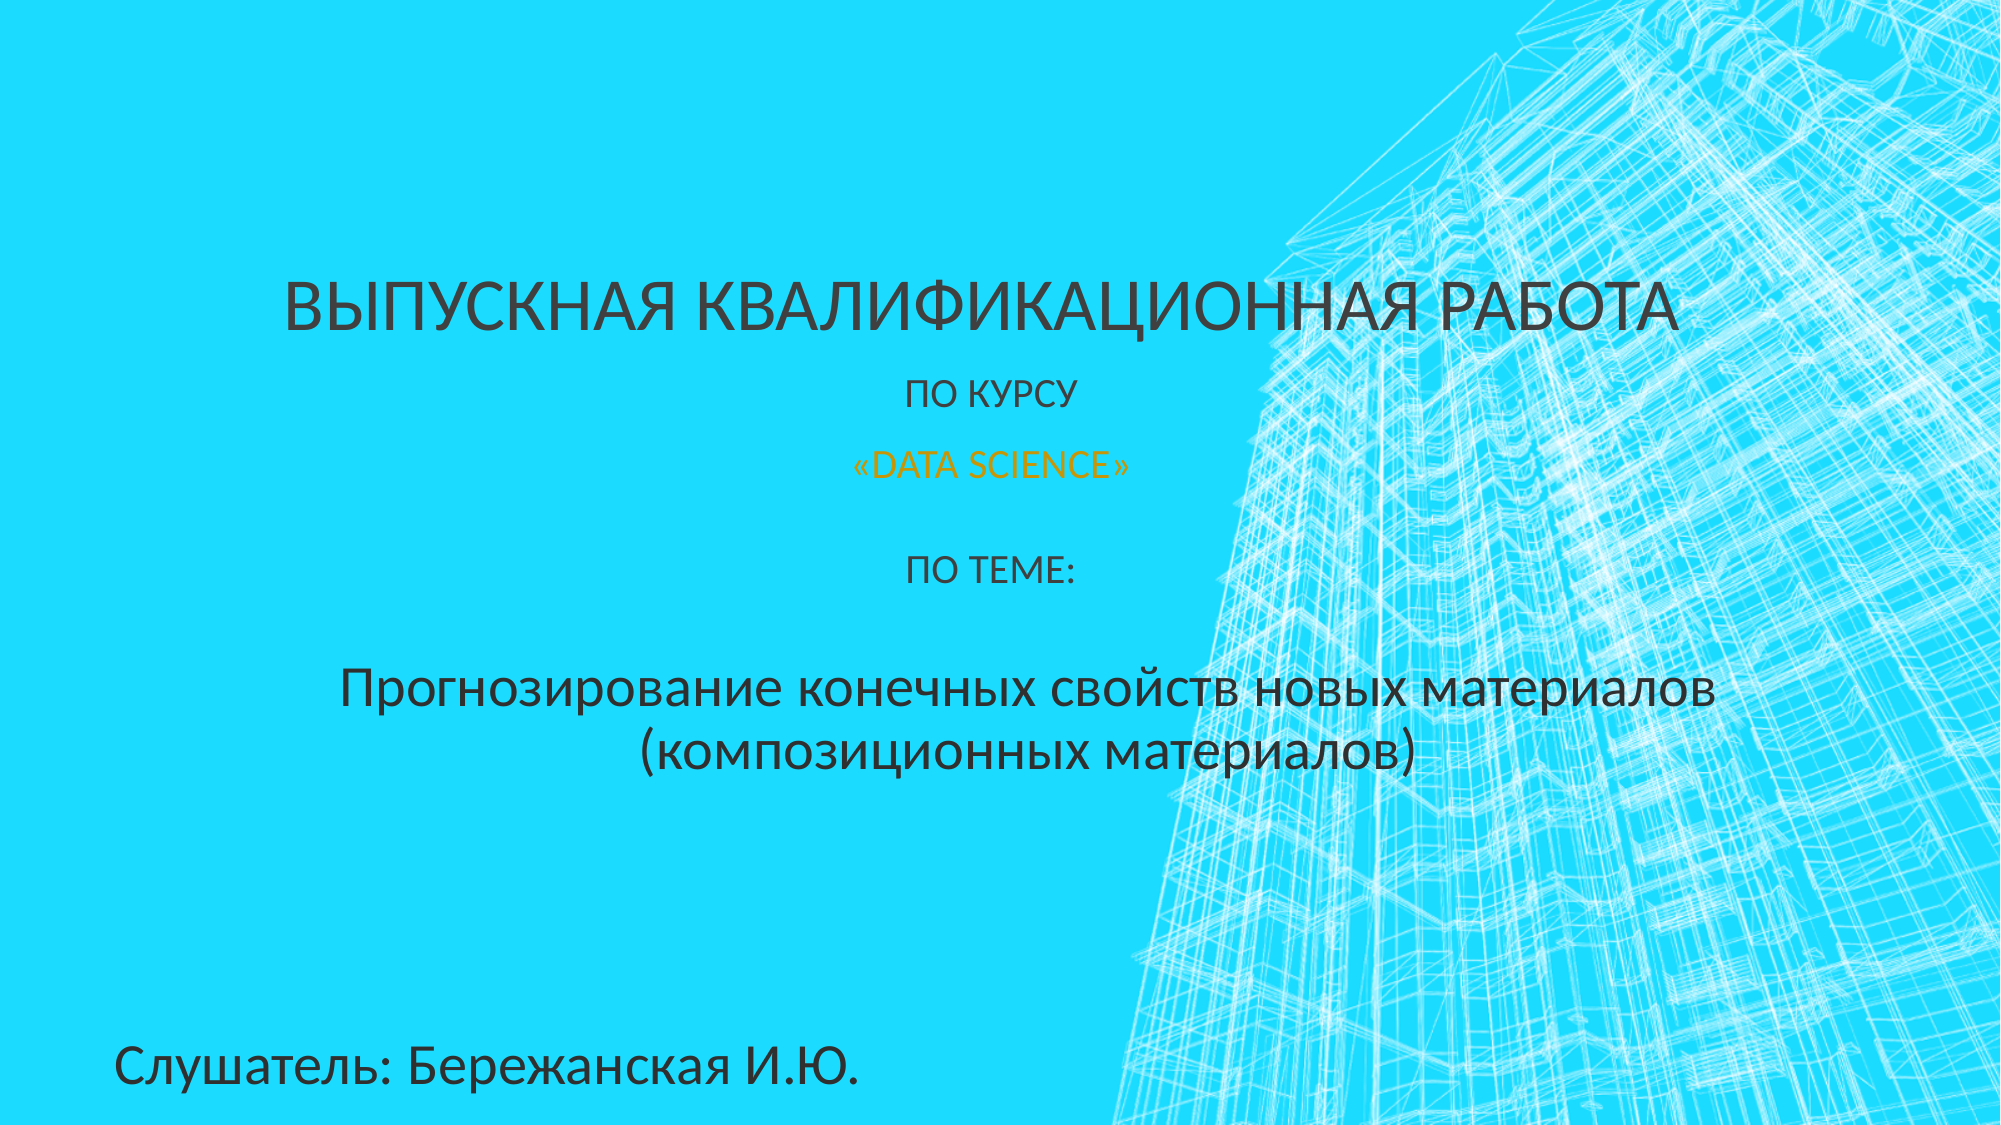

Выпускная квалификационная работа
по курсу
«Data Science»
по теме:
Прогнозирование конечных свойств новых материалов
(композиционных материалов)

Слушатель: Бережанская И.Ю.